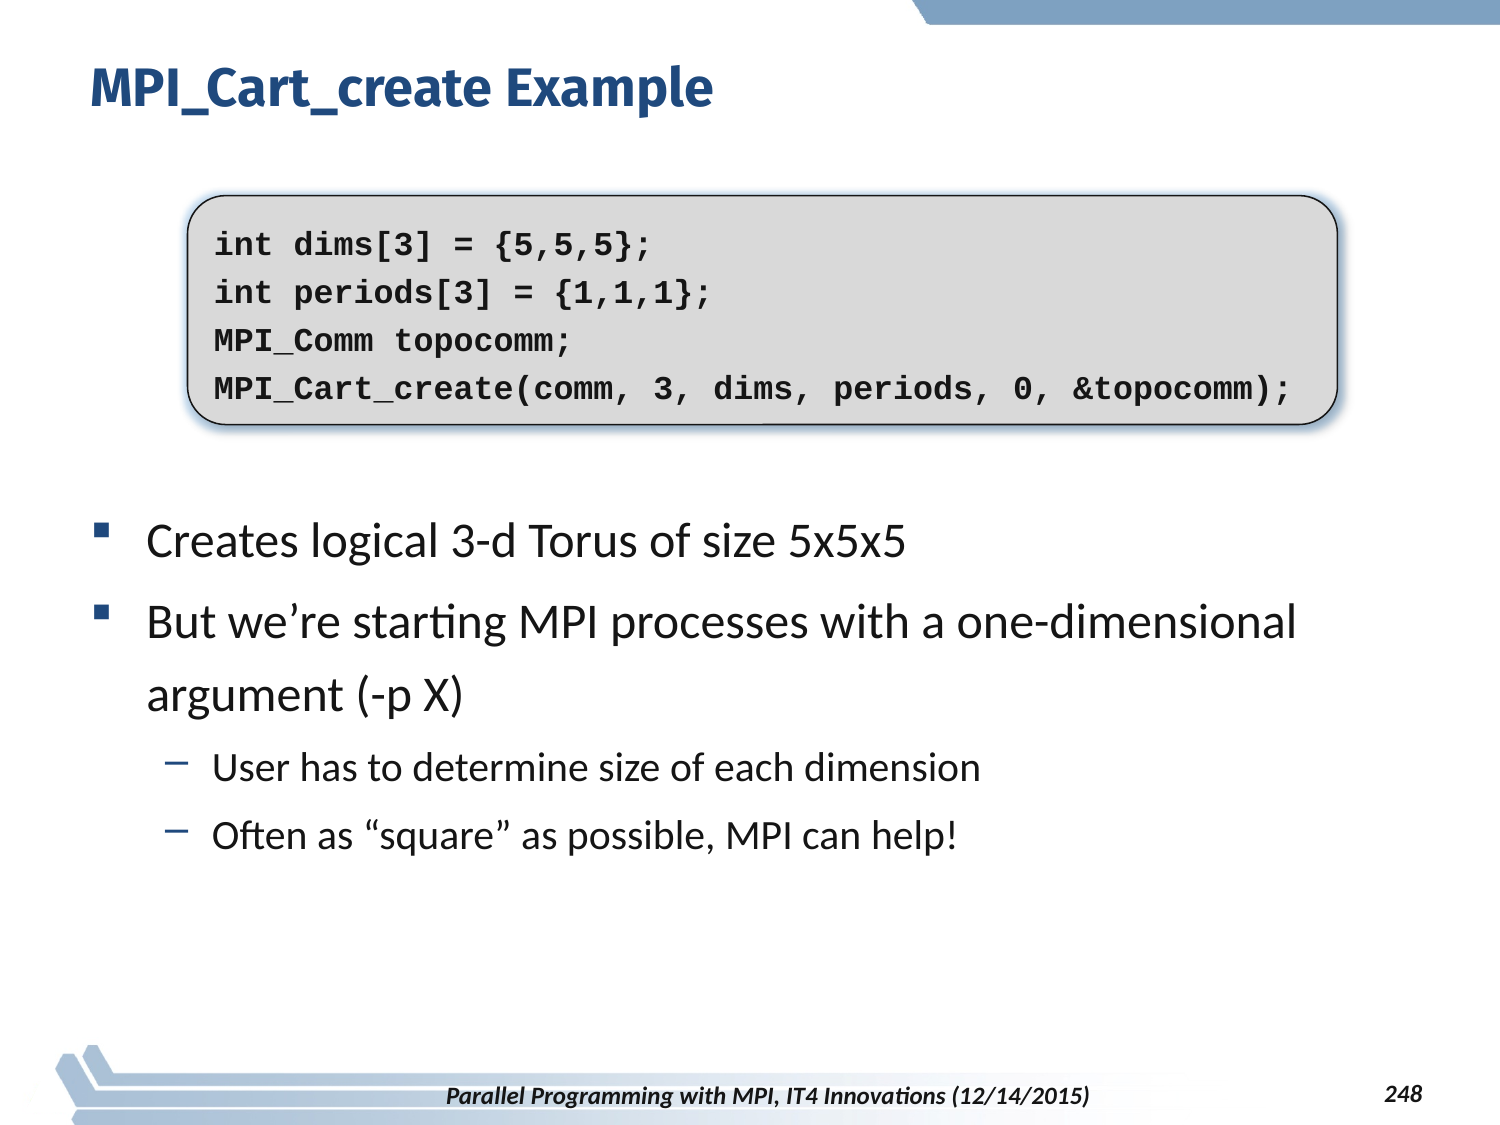

# MPI_Cart_create Example
int dims[3] = {5,5,5};
int periods[3] = {1,1,1};
MPI_Comm topocomm;
MPI_Cart_create(comm, 3, dims, periods, 0, &topocomm);
Creates logical 3-d Torus of size 5x5x5
But we’re starting MPI processes with a one-dimensional argument (-p X)
User has to determine size of each dimension
Often as “square” as possible, MPI can help!
248
Parallel Programming with MPI, IT4 Innovations (12/14/2015)